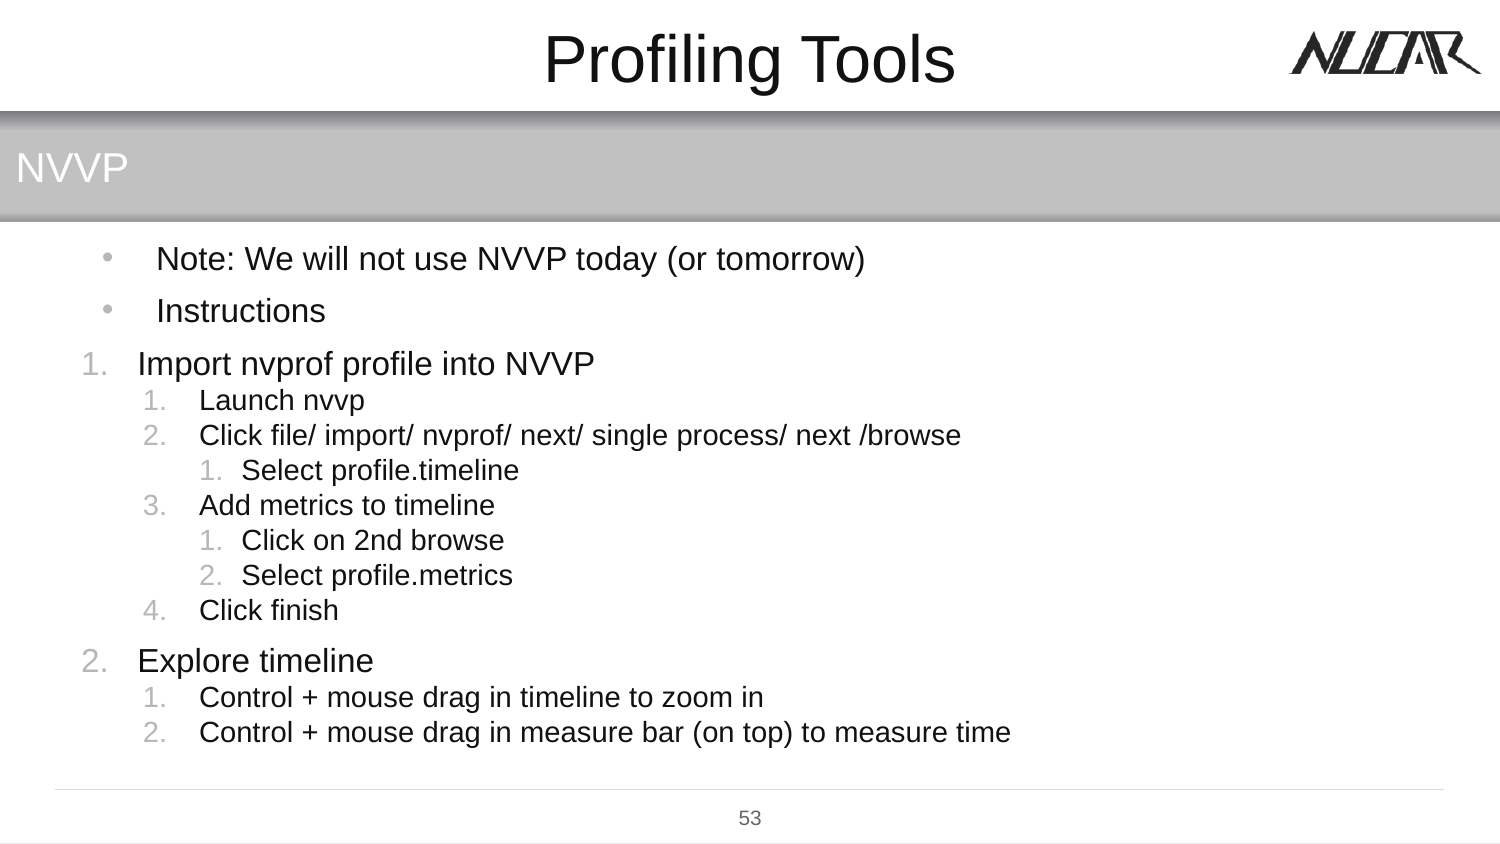

# Profiling Tools
NVVP
Note: We will not use NVVP today (or tomorrow)
Instructions
Import nvprof profile into NVVP
Launch nvvp
Click file/ import/ nvprof/ next/ single process/ next /browse
Select profile.timeline
Add metrics to timeline
Click on 2nd browse
Select profile.metrics
Click finish
Explore timeline
Control + mouse drag in timeline to zoom in
Control + mouse drag in measure bar (on top) to measure time

53